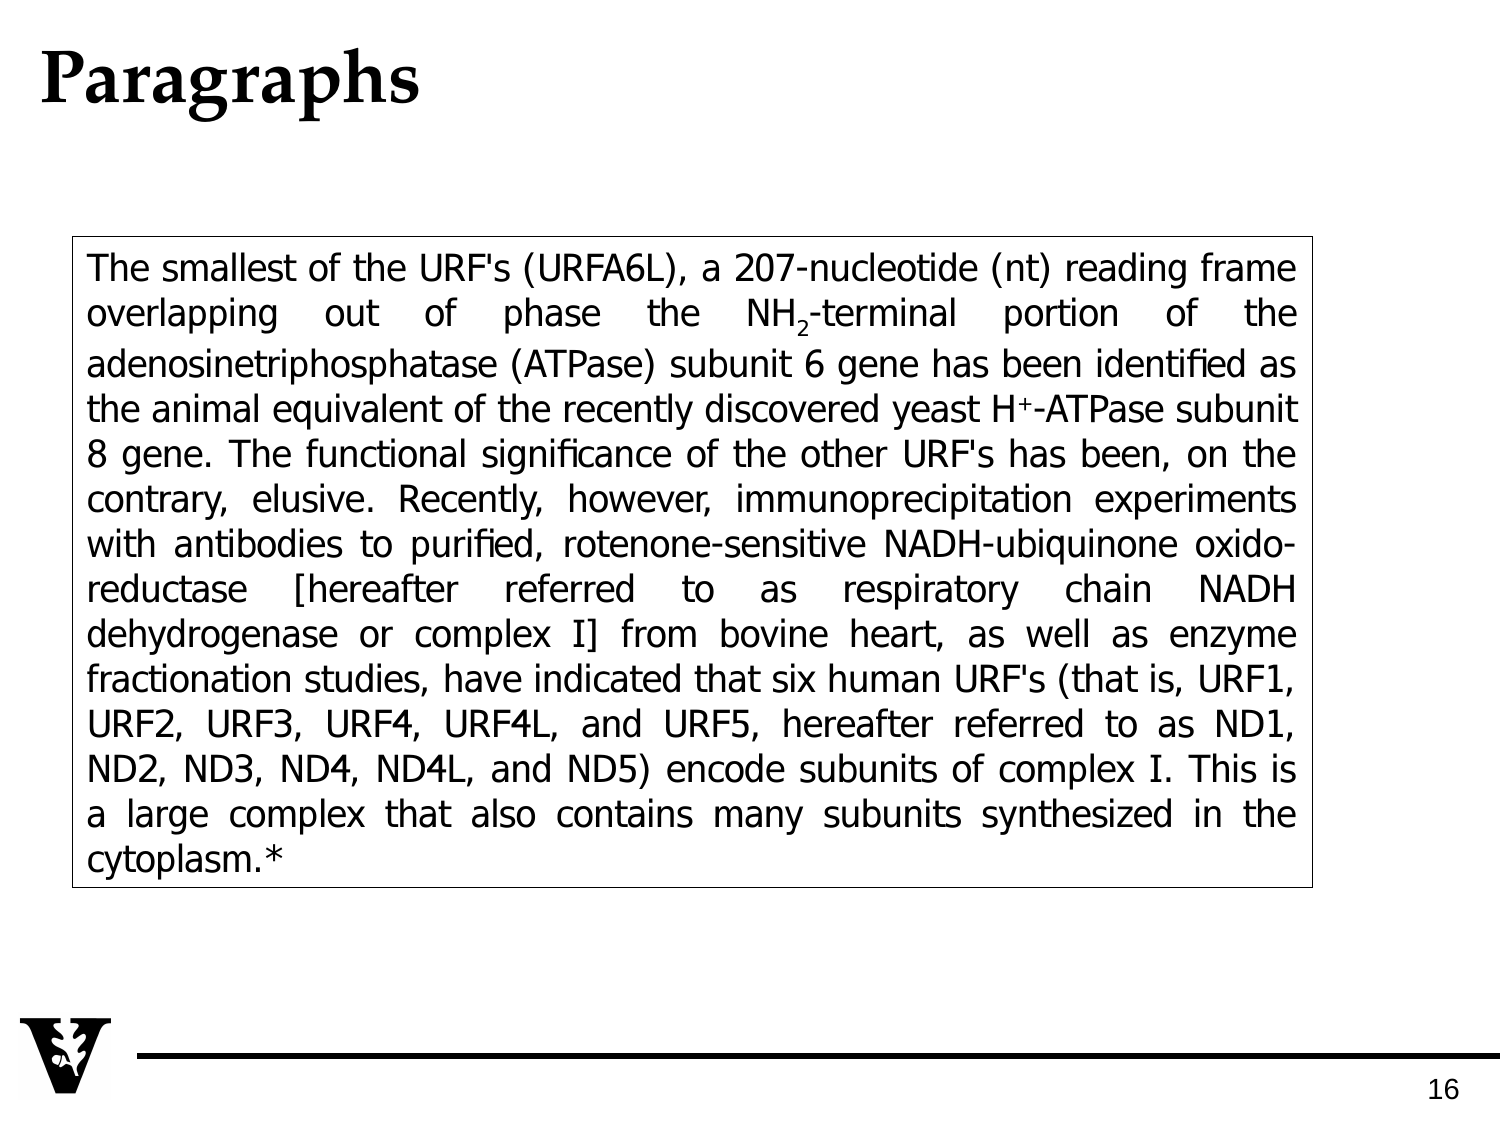

# Paragraphs

The smallest of the URF's (URFA6L), a 207-nucleotide (nt) reading frame overlapping out of phase the NH2-terminal portion of the adenosinetriphosphatase (ATPase) subunit 6 gene has been identified as the animal equivalent of the recently discovered yeast H+-ATPase subunit 8 gene. The functional significance of the other URF's has been, on the contrary, elusive. Recently, however, immunoprecipitation experiments with antibodies to purified, rotenone-sensitive NADH-ubiquinone oxido-reductase [hereafter referred to as respiratory chain NADH dehydrogenase or complex I] from bovine heart, as well as enzyme fractionation studies, have indicated that six human URF's (that is, URF1, URF2, URF3, URF4, URF4L, and URF5, hereafter referred to as ND1, ND2, ND3, ND4, ND4L, and ND5) encode subunits of complex I. This is a large complex that also contains many subunits synthesized in the cytoplasm.*
16